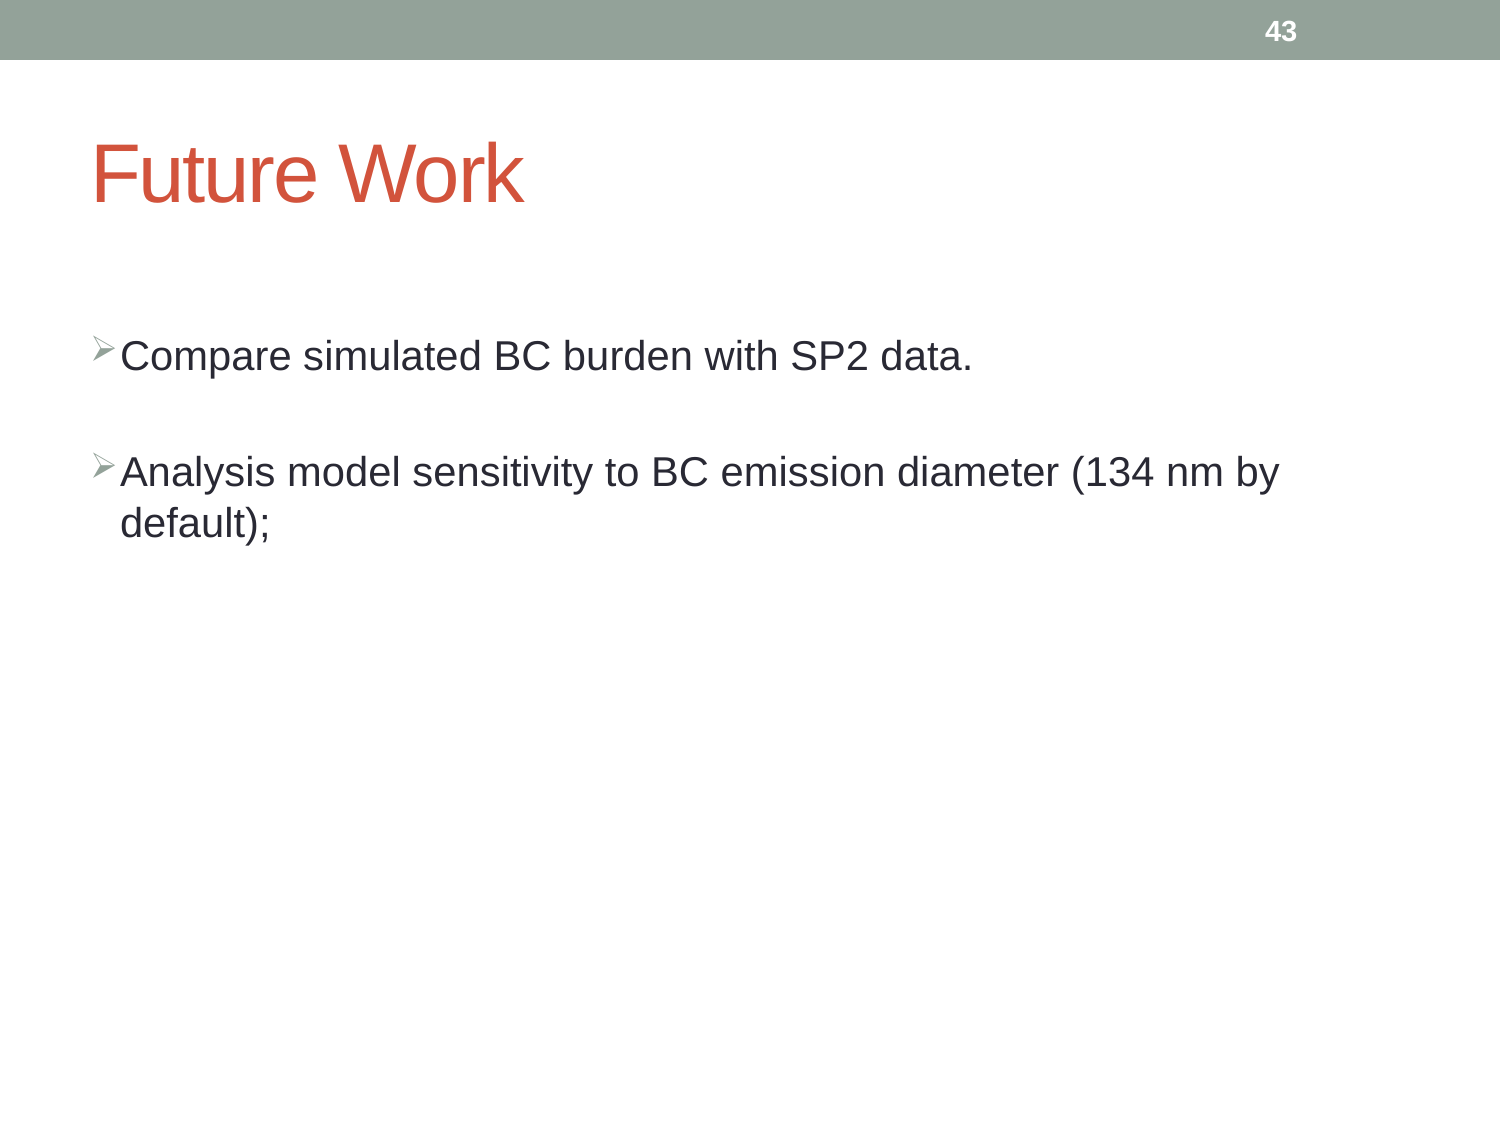

43
# Future Work

Compare simulated BC burden with SP2 data.

Analysis model sensitivity to BC emission diameter (134 nm by default);